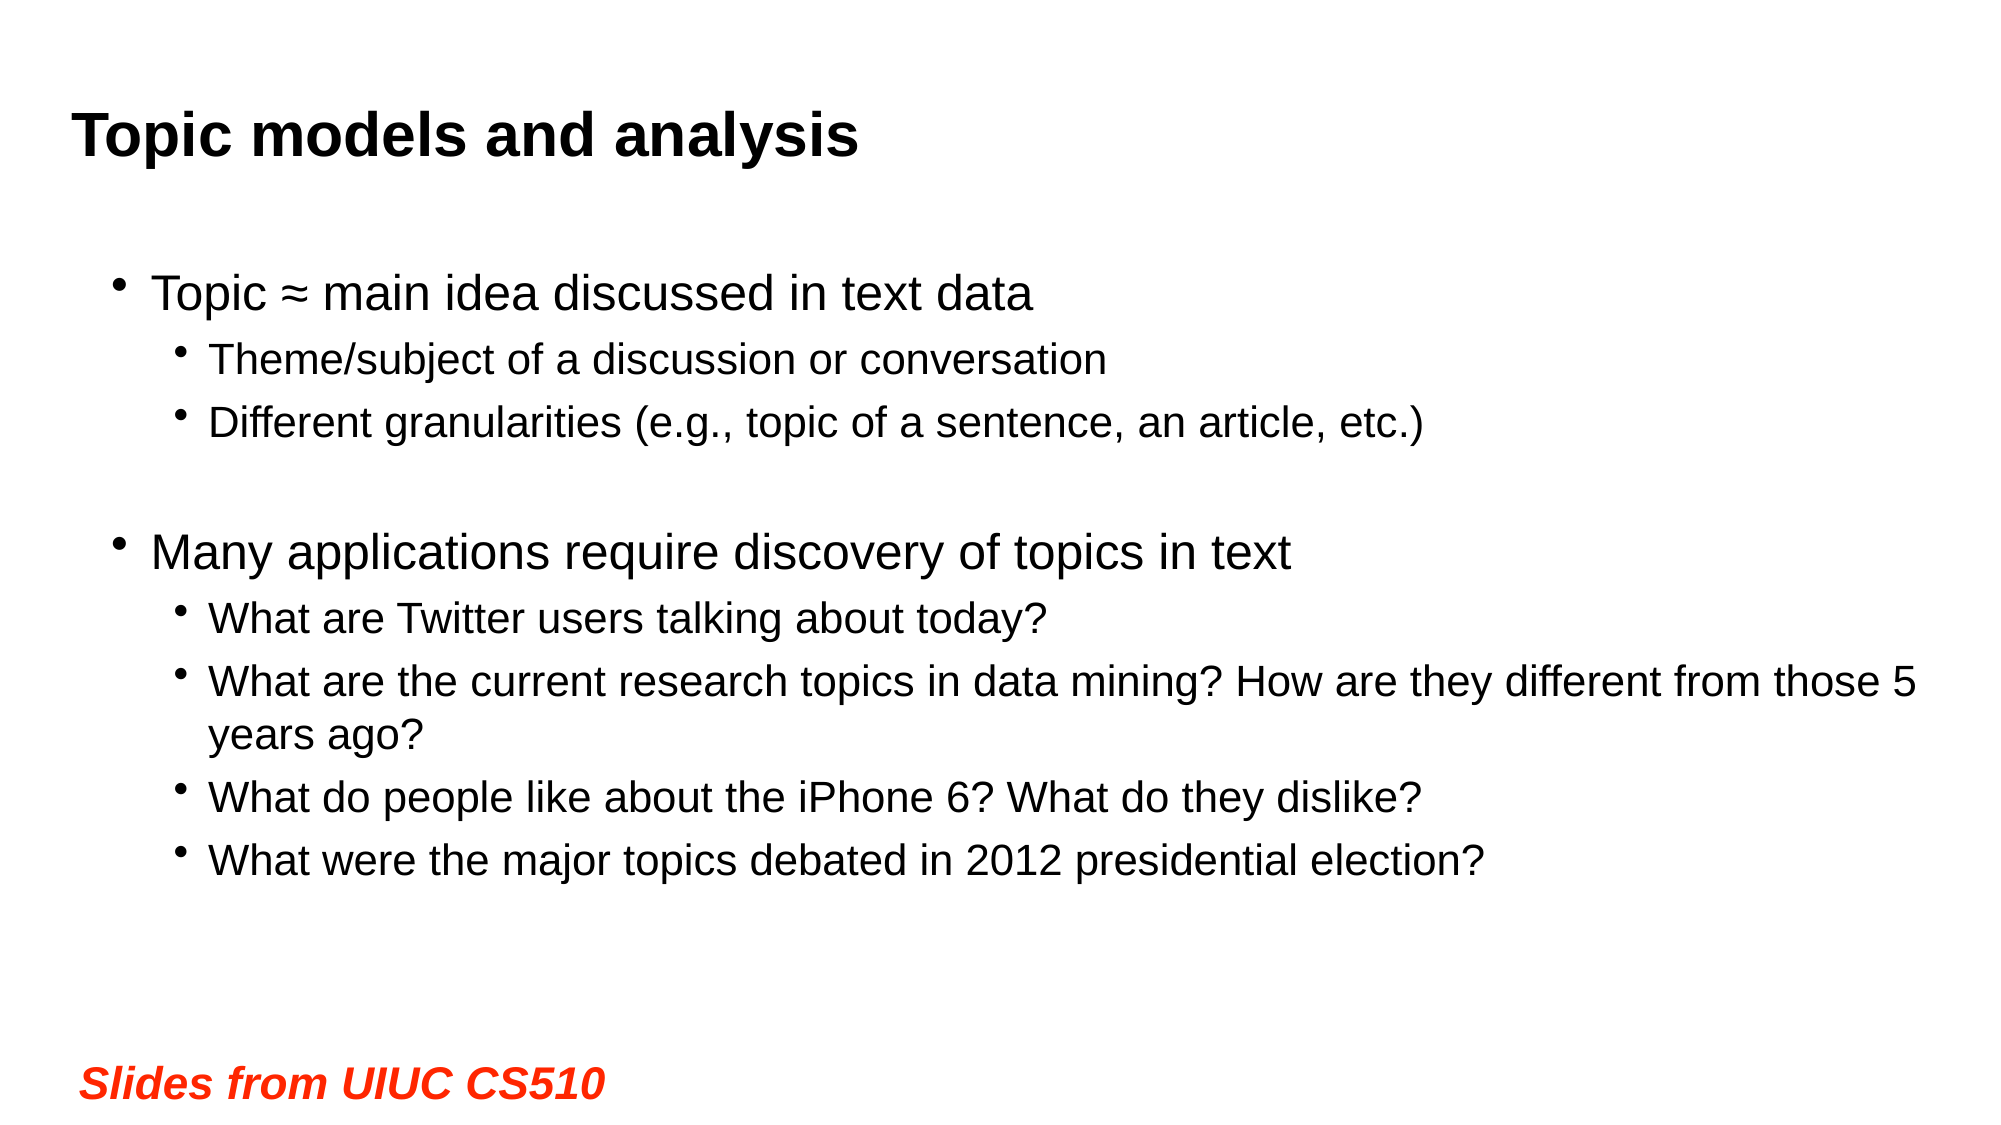

Topic models and analysis

Topic ≈ main idea discussed in text data
Theme/subject of a discussion or conversation
Different granularities (e.g., topic of a sentence, an article, etc.)

Many applications require discovery of topics in text
What are Twitter users talking about today?
What are the current research topics in data mining? How are they different from those 5 years ago?
What do people like about the iPhone 6? What do they dislike?
What were the major topics debated in 2012 presidential election?

23
Slides from UIUC CS510